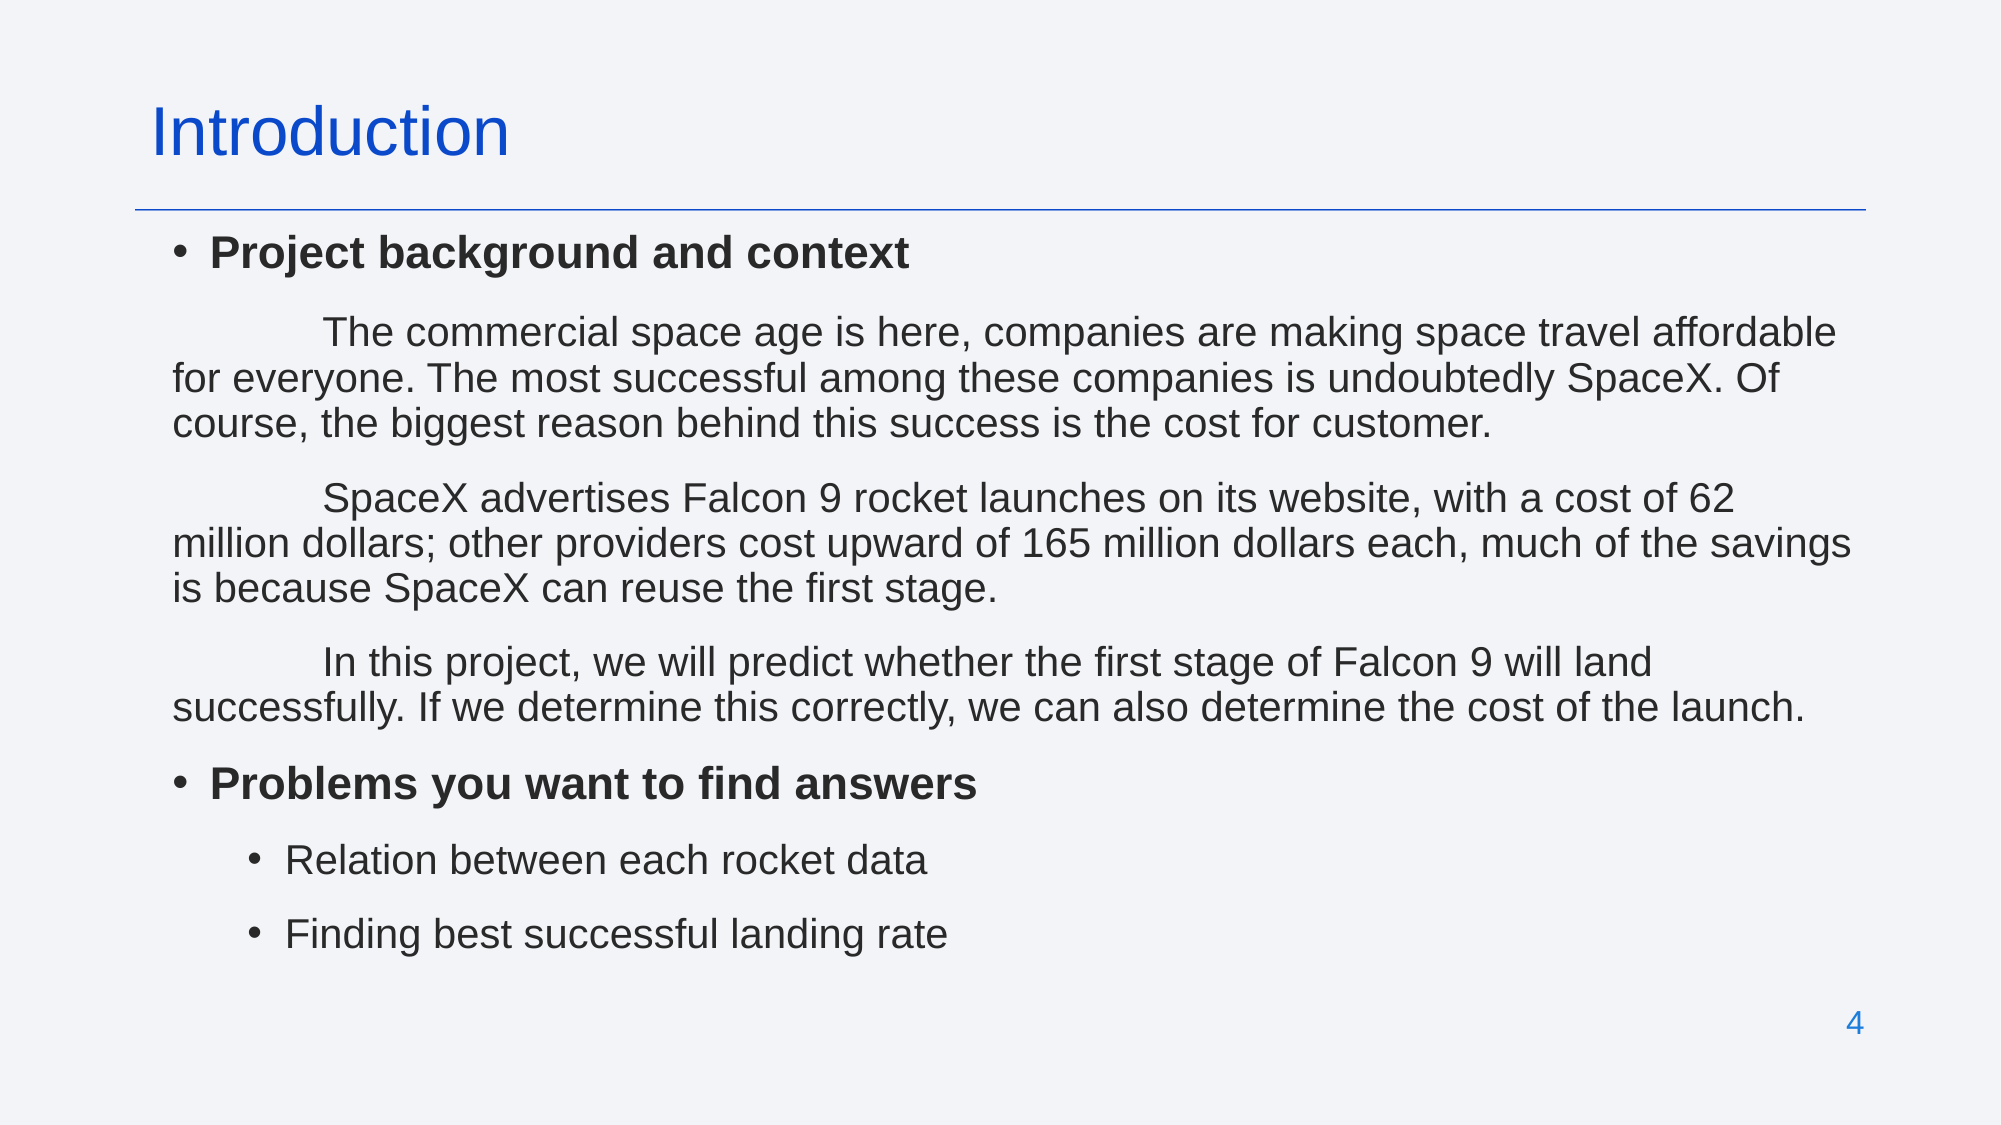

Introduction
Project background and context
	The commercial space age is here, companies are making space travel affordable for everyone. The most successful among these companies is undoubtedly SpaceX. Of course, the biggest reason behind this success is the cost for customer.
	SpaceX advertises Falcon 9 rocket launches on its website, with a cost of 62 million dollars; other providers cost upward of 165 million dollars each, much of the savings is because SpaceX can reuse the first stage.
	In this project, we will predict whether the first stage of Falcon 9 will land successfully. If we determine this correctly, we can also determine the cost of the launch.
Problems you want to find answers
Relation between each rocket data
Finding best successful landing rate
4